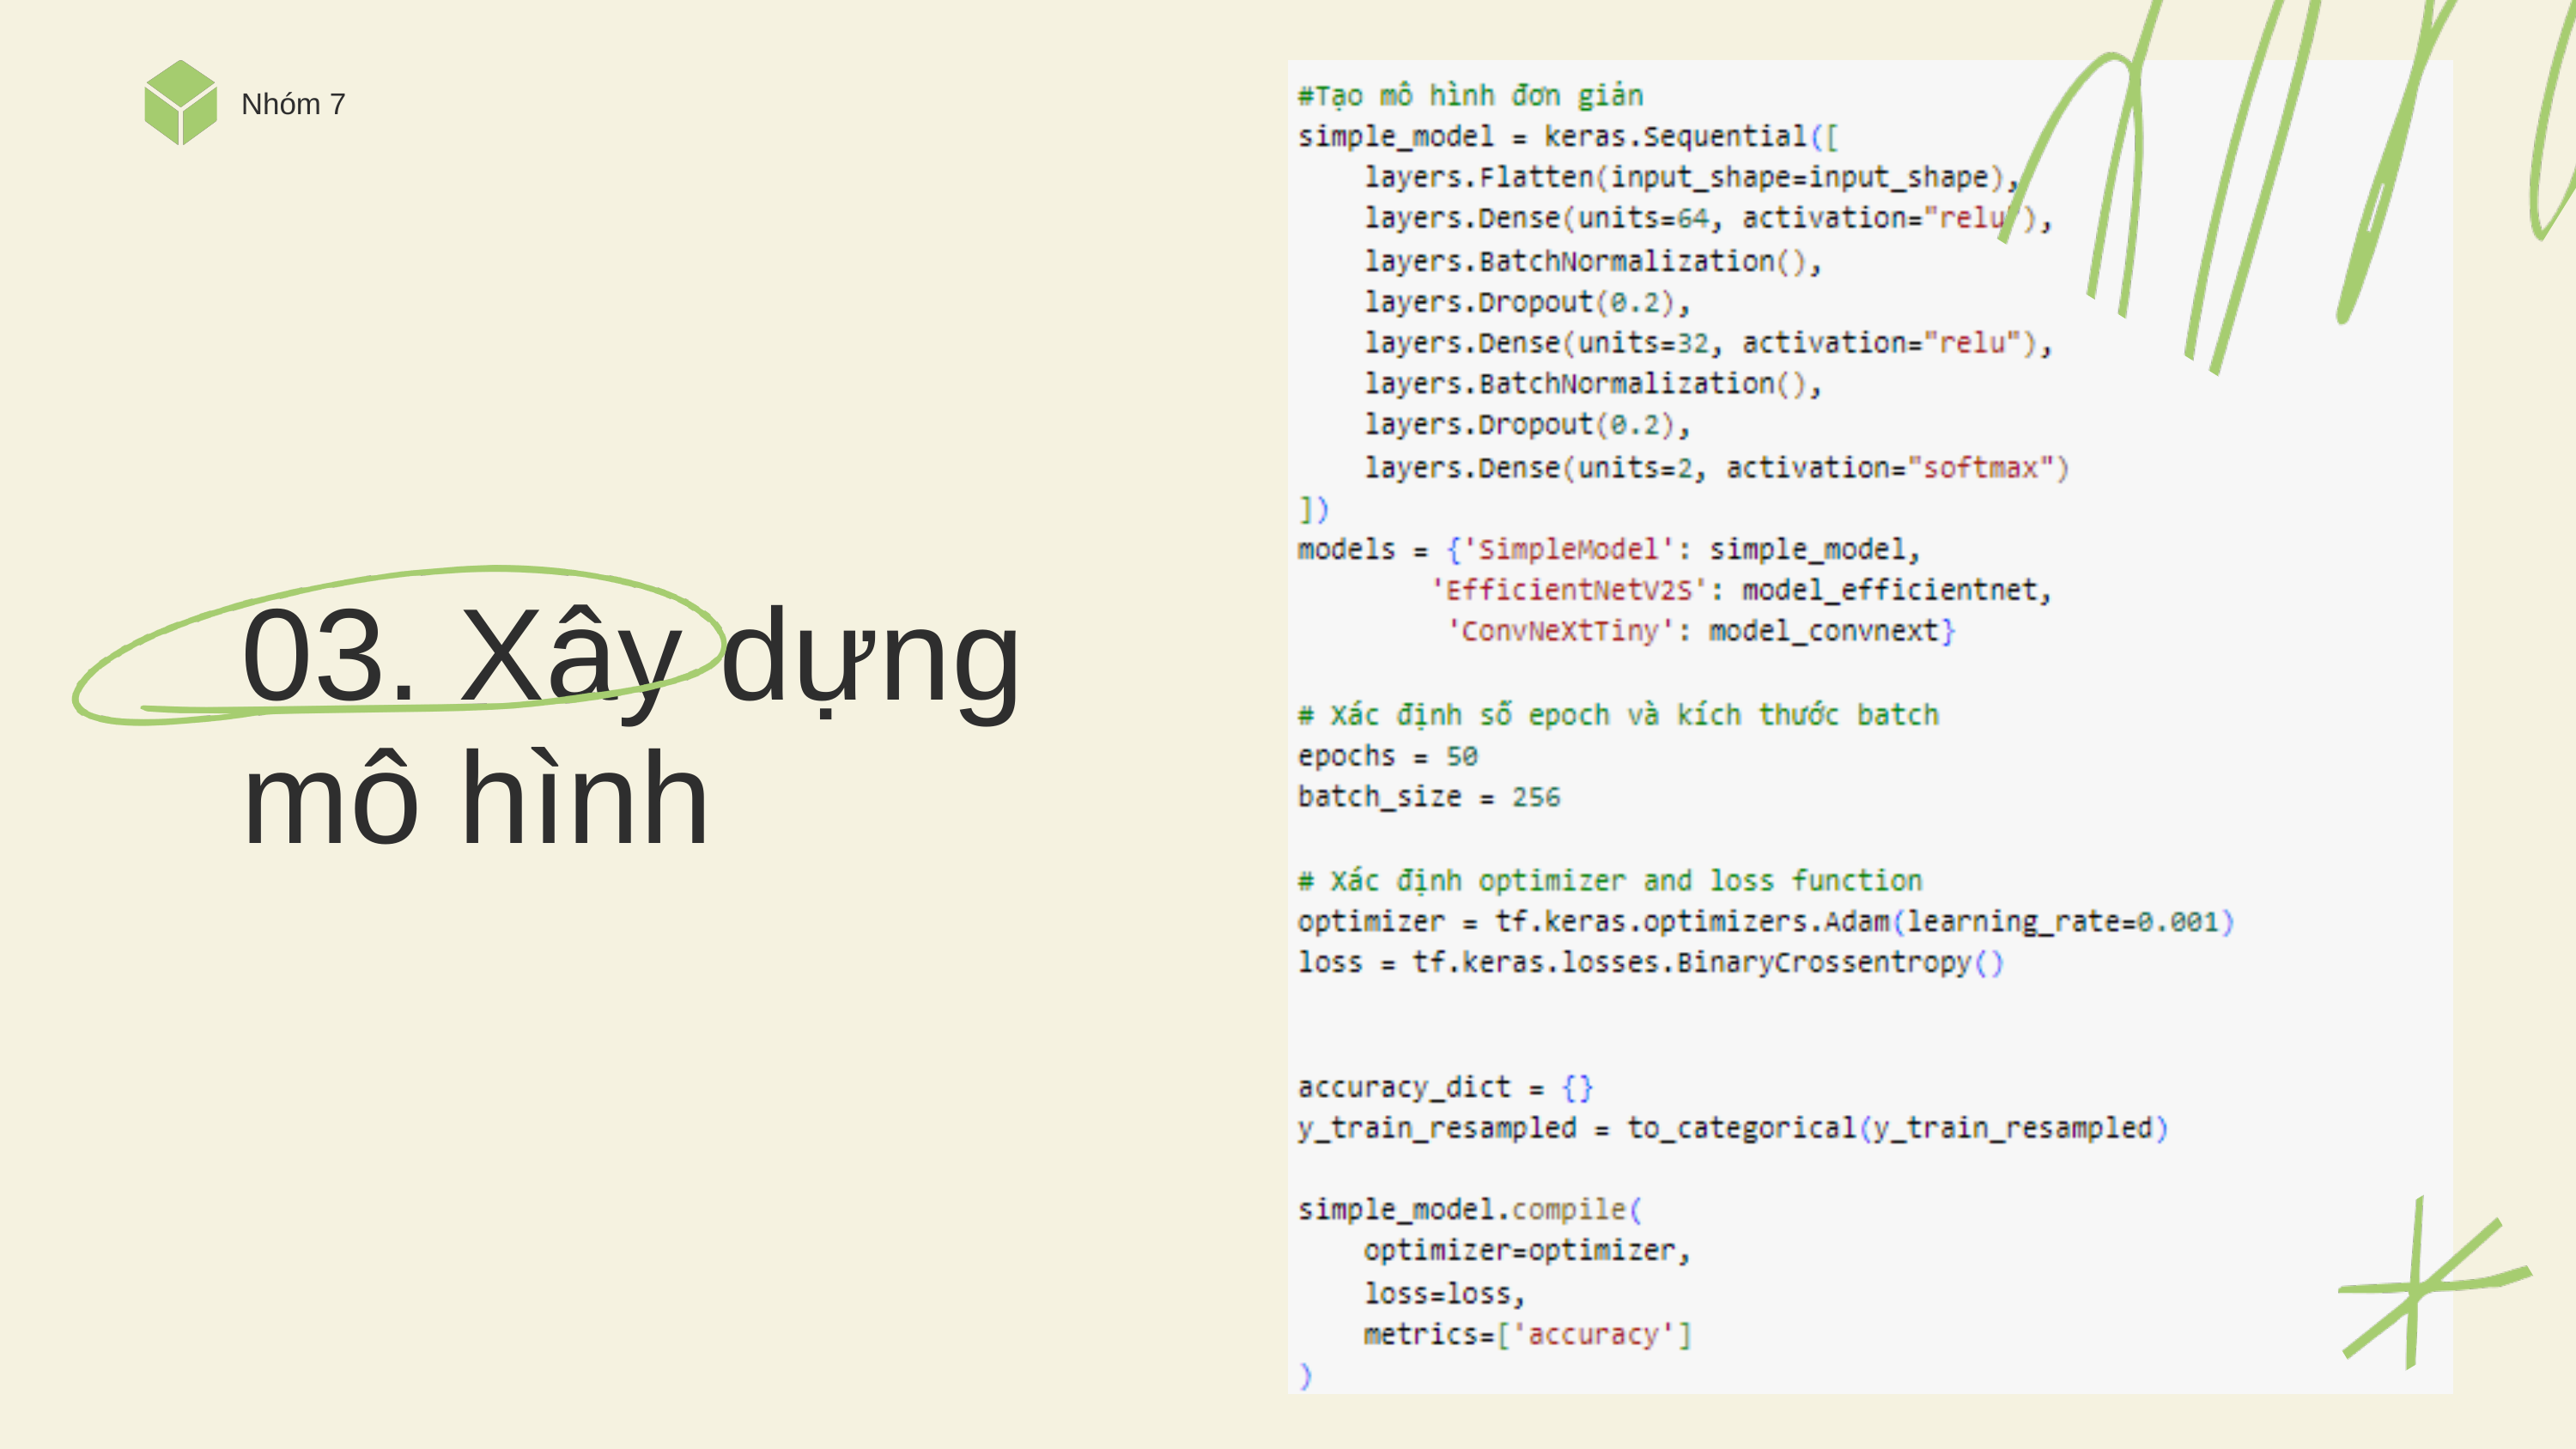

Nhóm 7

03. Xây dựng mô hình